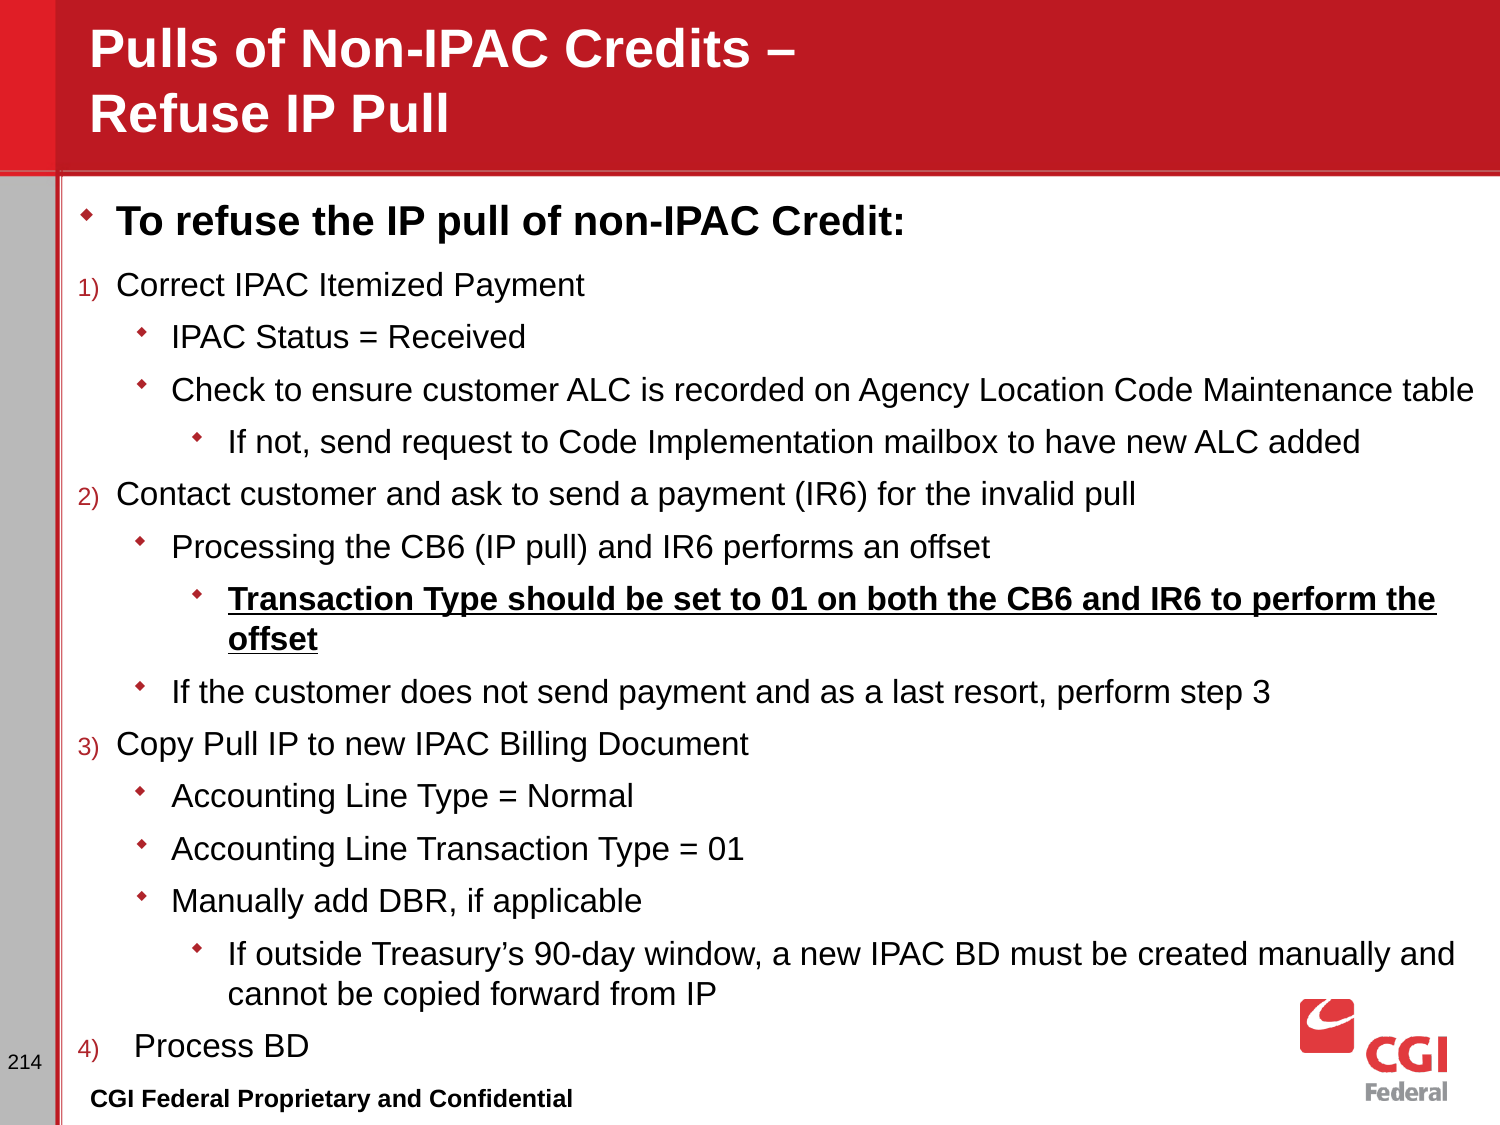

# Pulls of Non-IPAC Credits – Refuse IP Pull
To refuse the IP pull of non-IPAC Credit:
Correct IPAC Itemized Payment
IPAC Status = Received
Check to ensure customer ALC is recorded on Agency Location Code Maintenance table
If not, send request to Code Implementation mailbox to have new ALC added
Contact customer and ask to send a payment (IR6) for the invalid pull
Processing the CB6 (IP pull) and IR6 performs an offset
Transaction Type should be set to 01 on both the CB6 and IR6 to perform the offset
If the customer does not send payment and as a last resort, perform step 3
Copy Pull IP to new IPAC Billing Document
Accounting Line Type = Normal
Accounting Line Transaction Type = 01
Manually add DBR, if applicable
If outside Treasury’s 90-day window, a new IPAC BD must be created manually and cannot be copied forward from IP
Process BD

214
CGI Federal Proprietary and Confidential